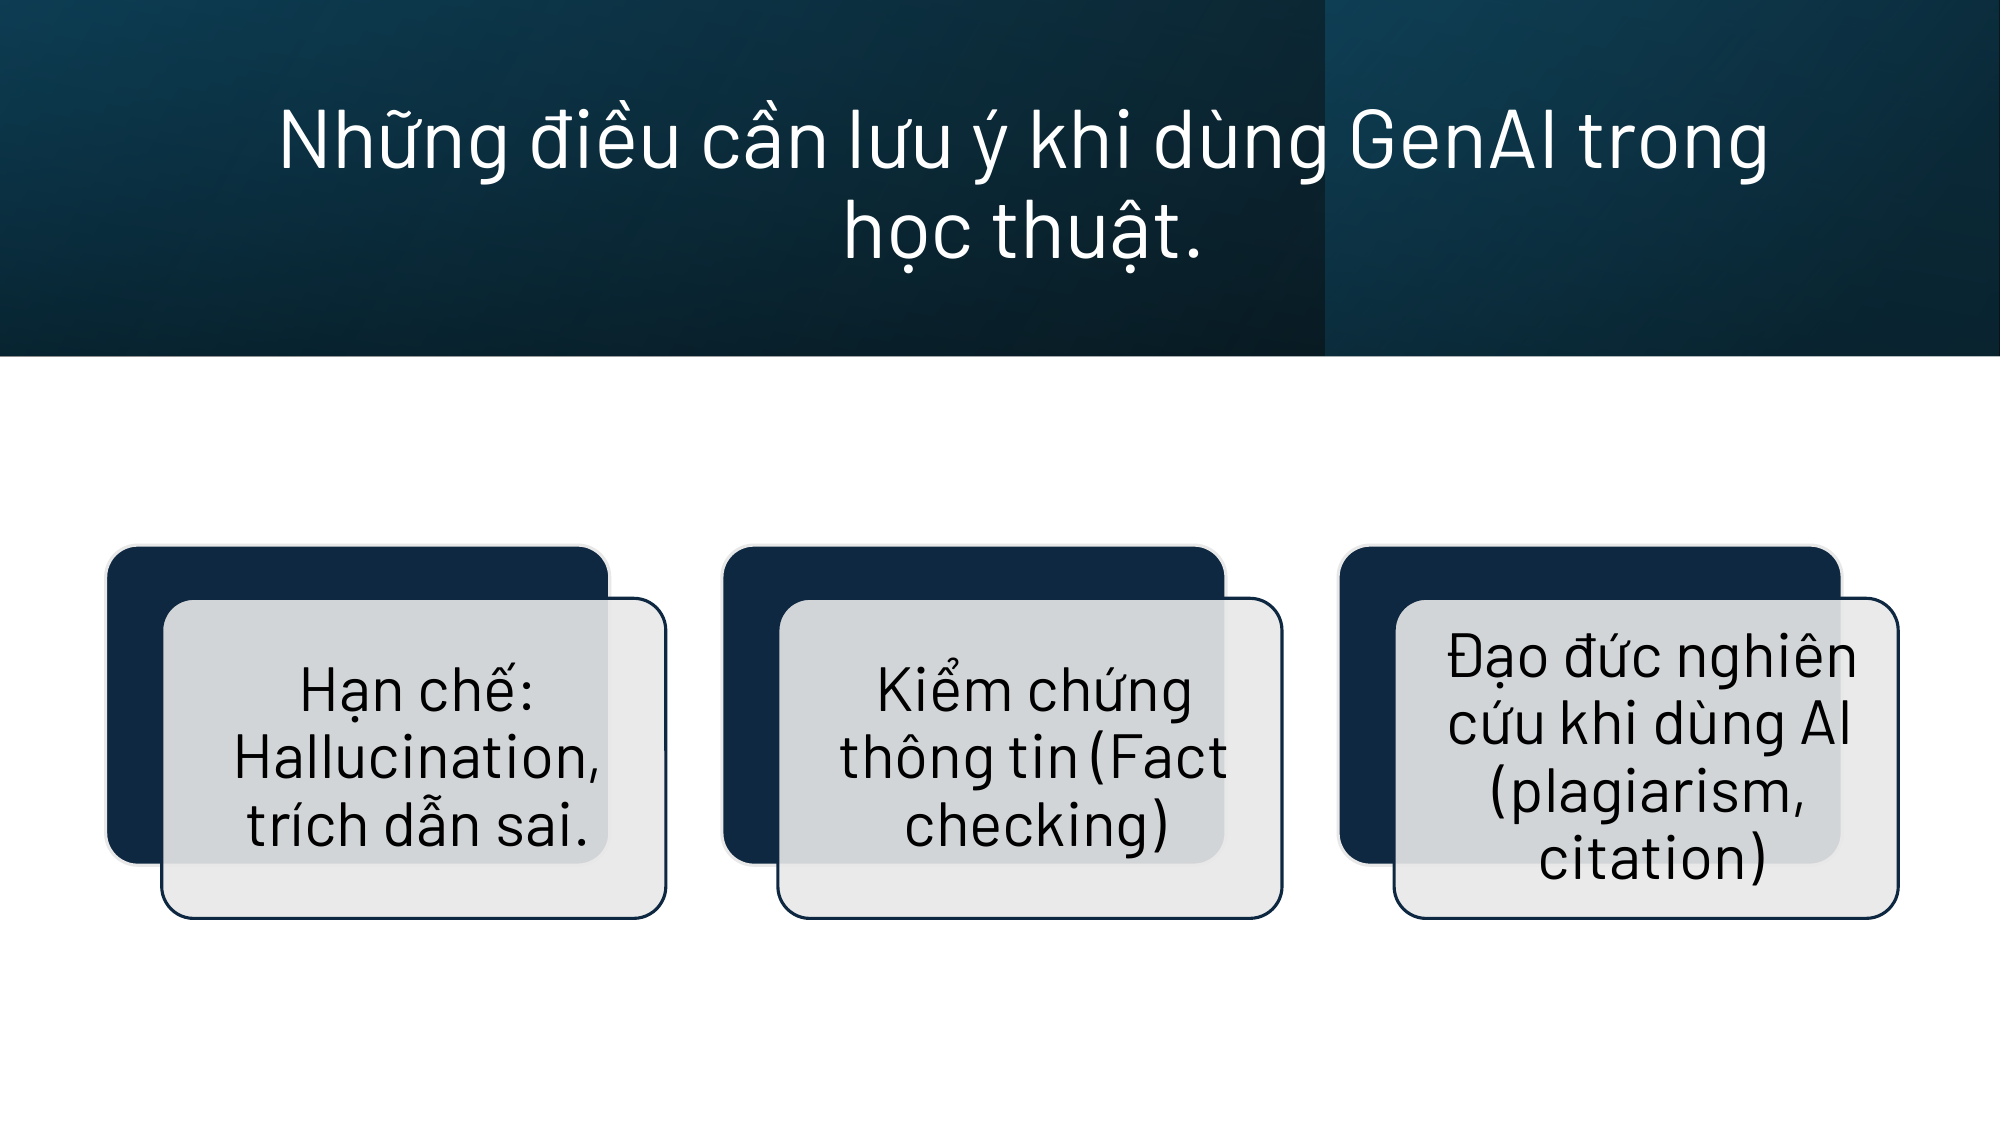

# Những điều cần lưu ý khi dùng GenAI trong học thuật.
Hạn chế: Hallucination, trích dẫn sai.
Kiểm chứng thông tin (Fact checking)
Đạo đức nghiên cứu khi dùng AI (plagiarism, citation)